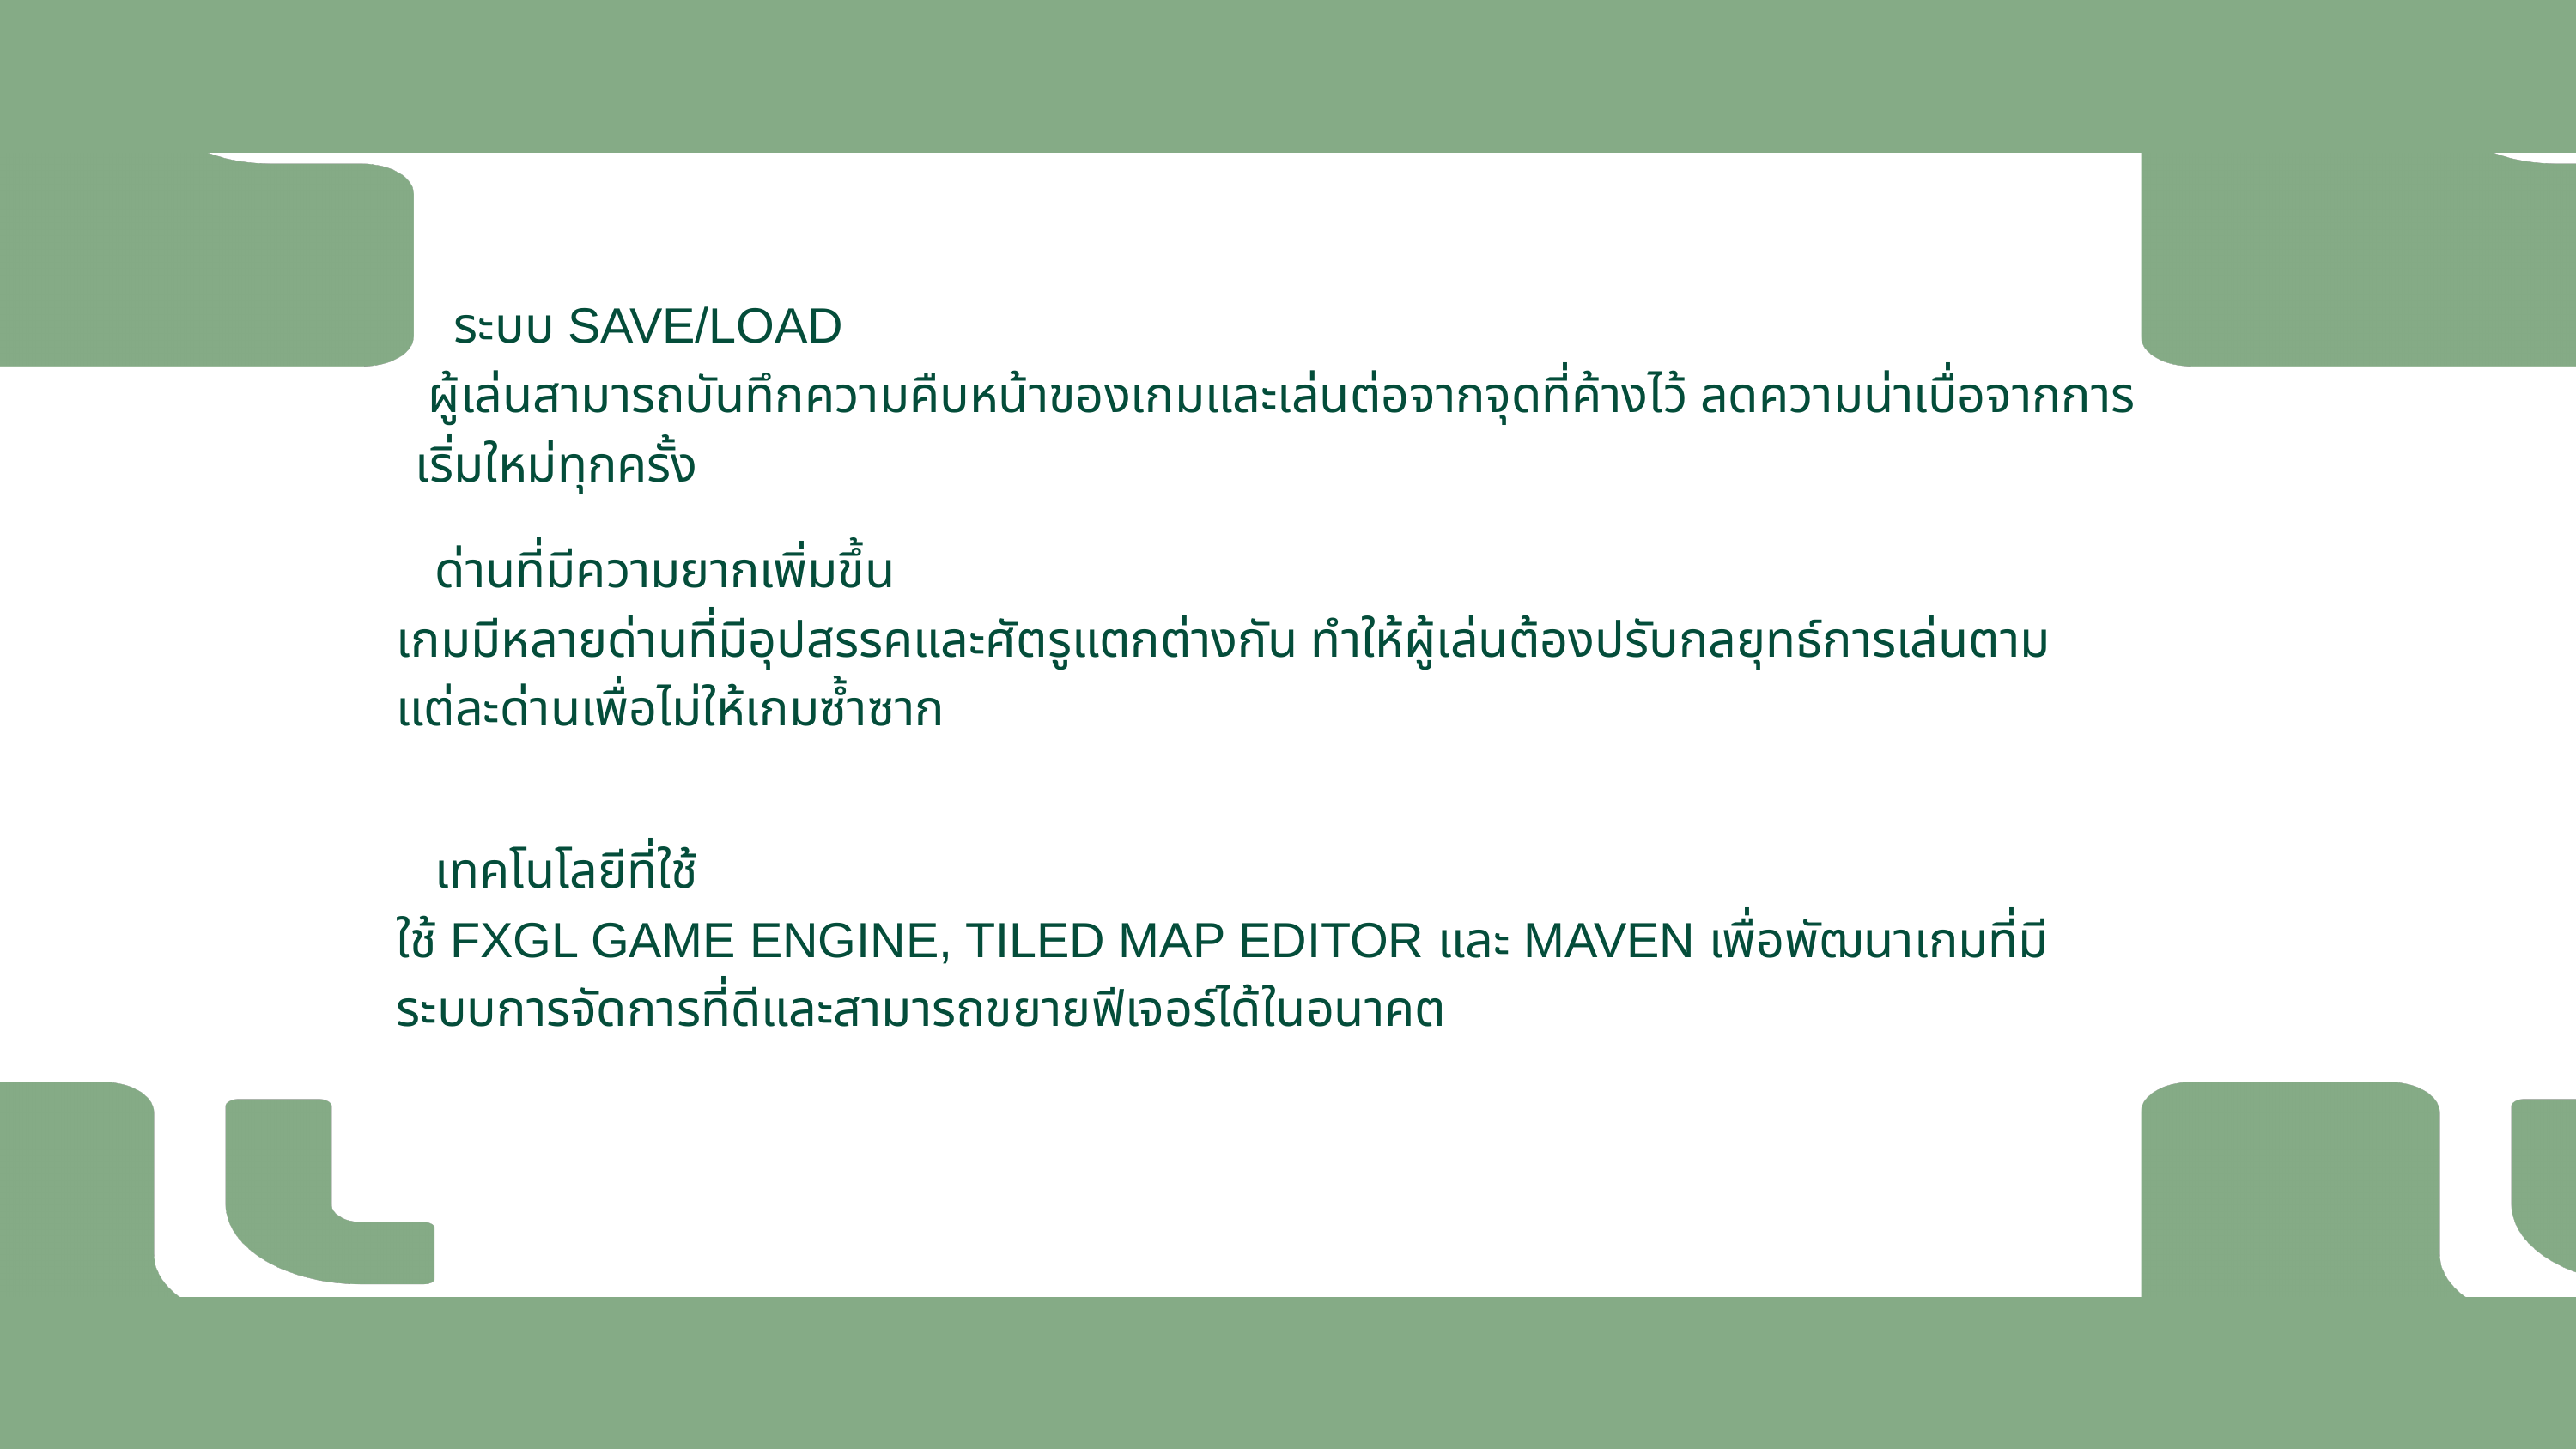

ระบบ SAVE/LOAD
 ผู้เล่นสามารถบันทึกความคืบหน้าของเกมและเล่นต่อจากจุดที่ค้างไว้ ลดความน่าเบื่อจากการเริ่มใหม่ทุกครั้ง
   ด่านที่มีความยากเพิ่มขึ้น
เกมมีหลายด่านที่มีอุปสรรคและศัตรูแตกต่างกัน ทำให้ผู้เล่นต้องปรับกลยุทธ์การเล่นตามแต่ละด่านเพื่อไม่ให้เกมซ้ำซาก
   เทคโนโลยีที่ใช้
ใช้ FXGL GAME ENGINE, TILED MAP EDITOR และ MAVEN เพื่อพัฒนาเกมที่มีระบบการจัดการที่ดีและสามารถขยายฟีเจอร์ได้ในอนาคต